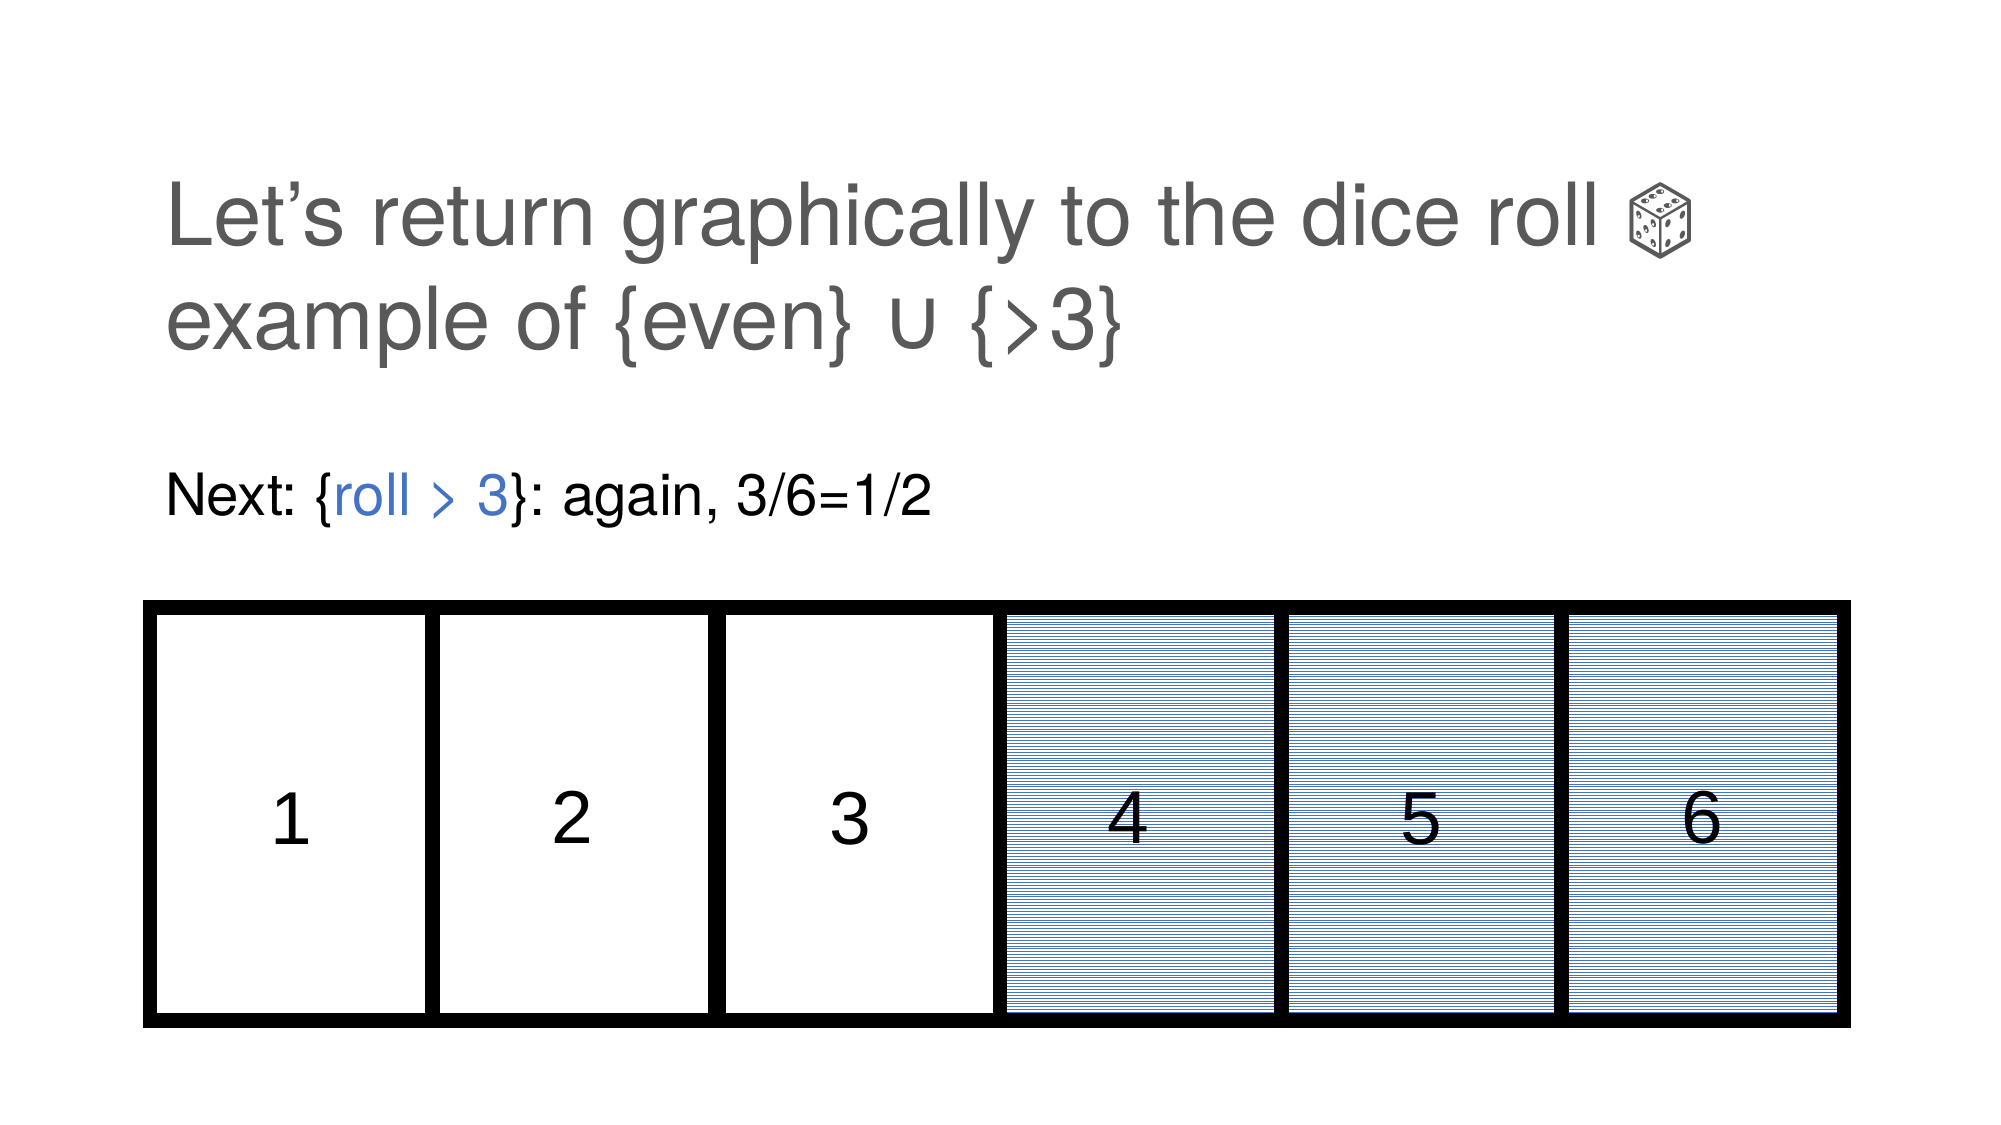

# Let’s return graphically to the dice roll 🎲 example of {even} ∪ {>3}
Next: {roll > 3}: again, 3/6=1/2

6
4
2
1
3
5